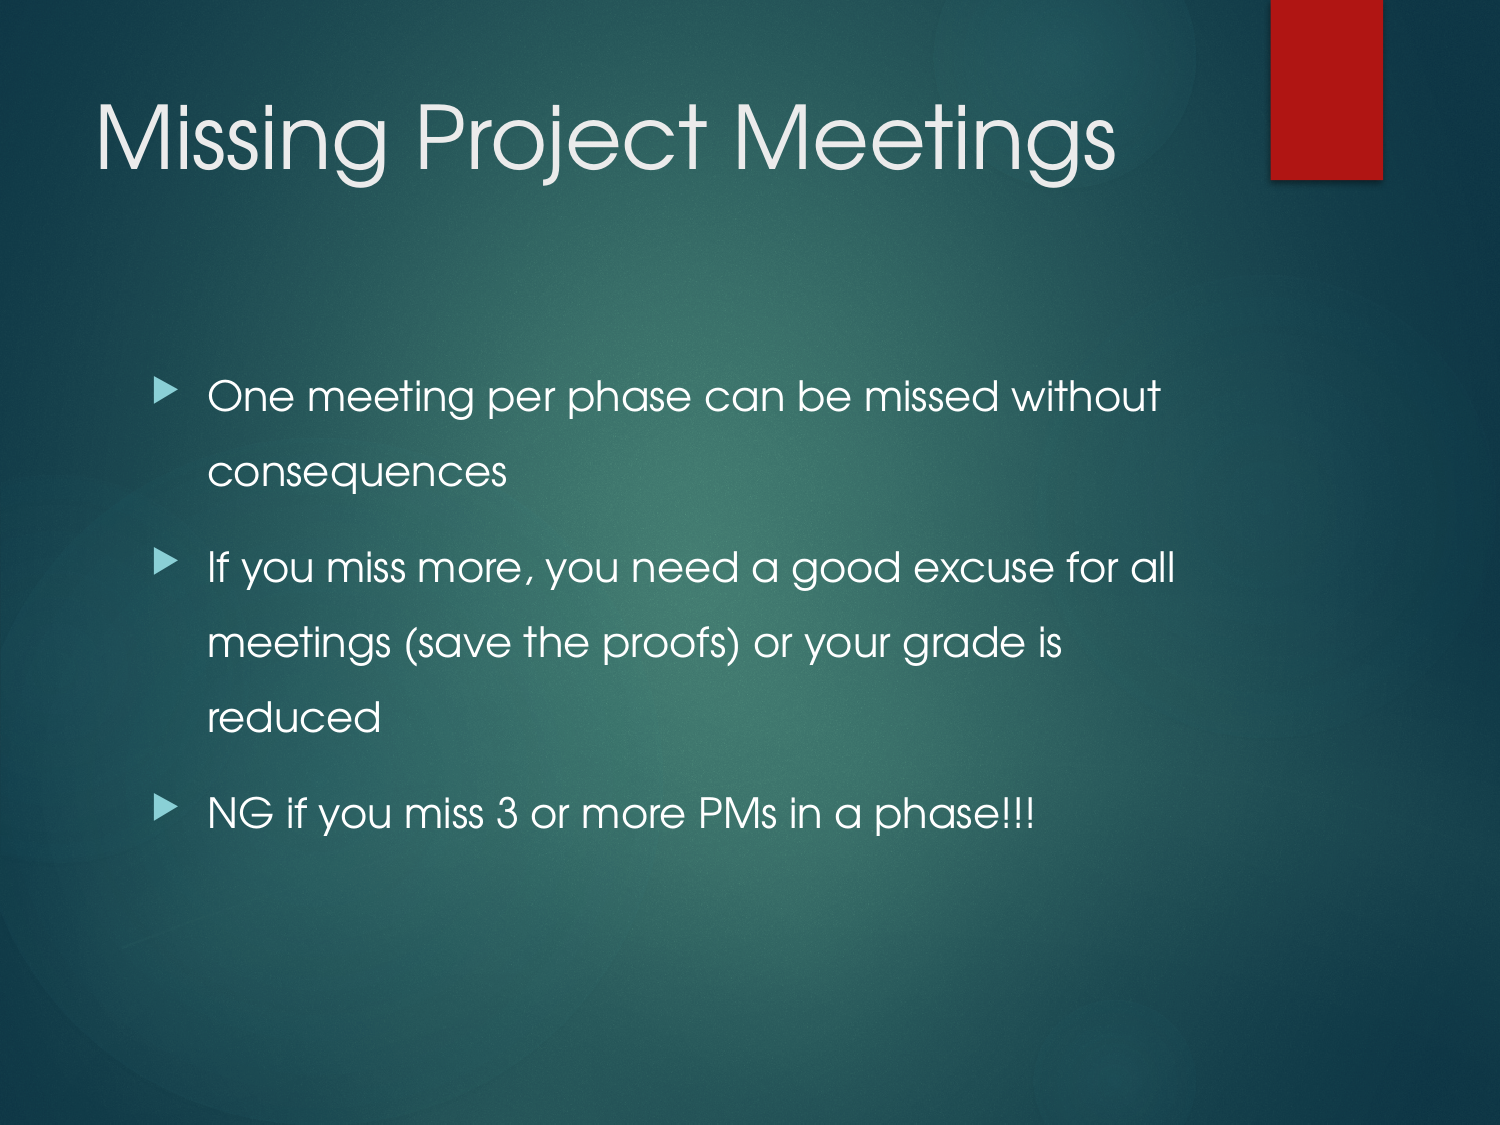

# Missing Project Meetings
One meeting per phase can be missed without consequences
If you miss more, you need a good excuse for all meetings (save the proofs) or your grade is reduced
NG if you miss 3 or more PMs in a phase!!!